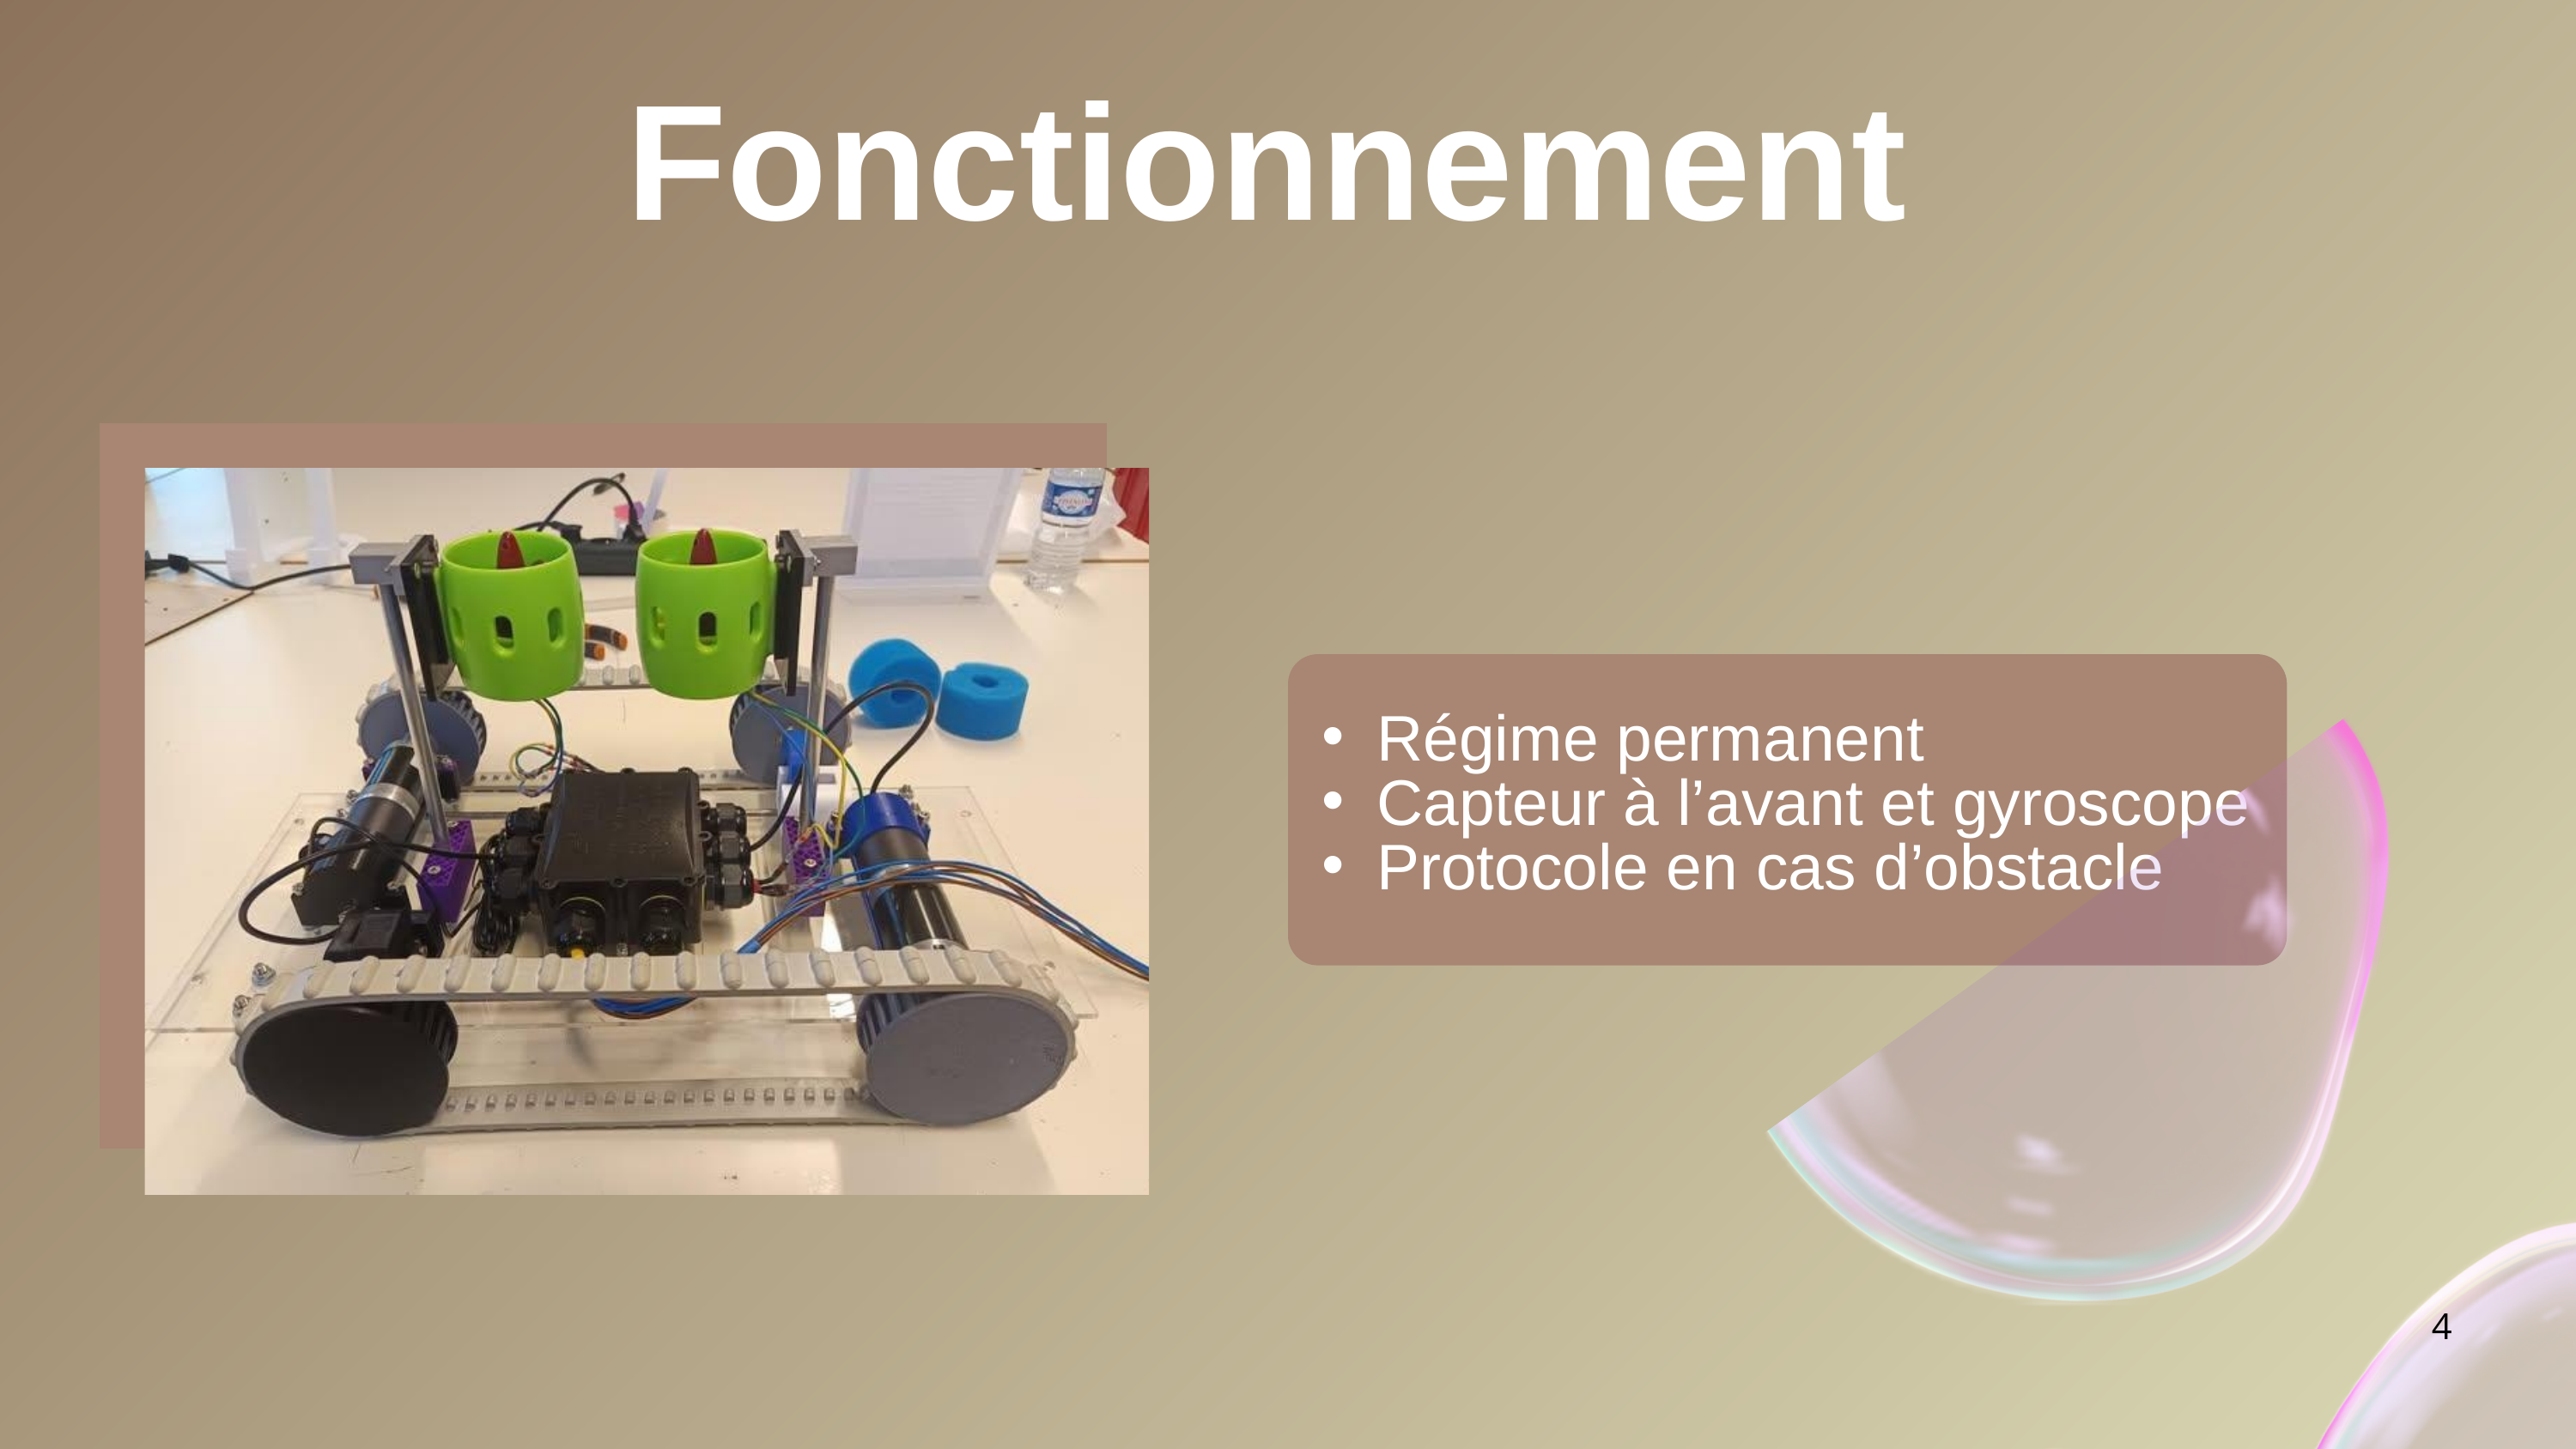

Fonctionnement

Régime permanent
Capteur à l’avant et gyroscope
Protocole en cas d’obstacle

4